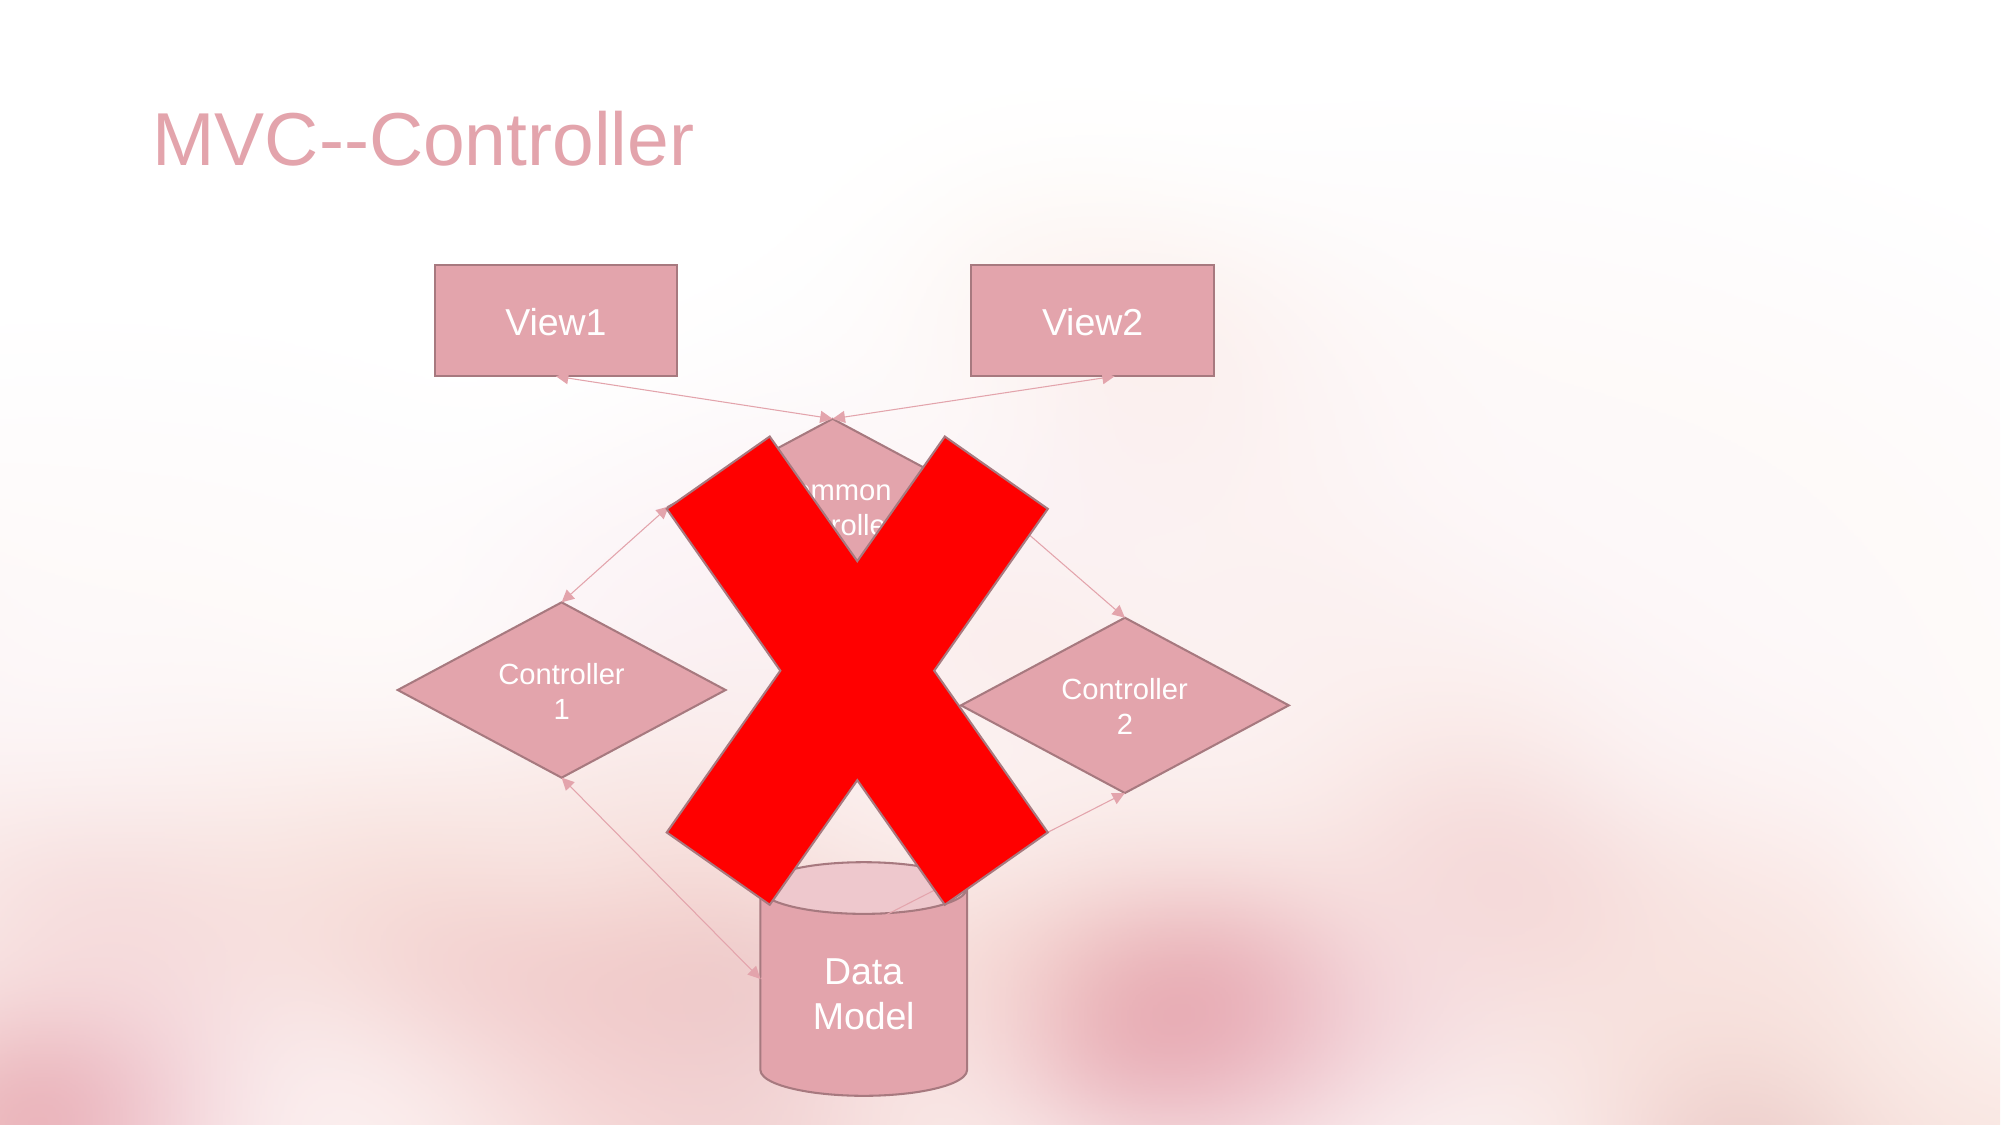

# MVC--Controller
View1
View2

Common
Controller
Controller1
Controller2
Data Model